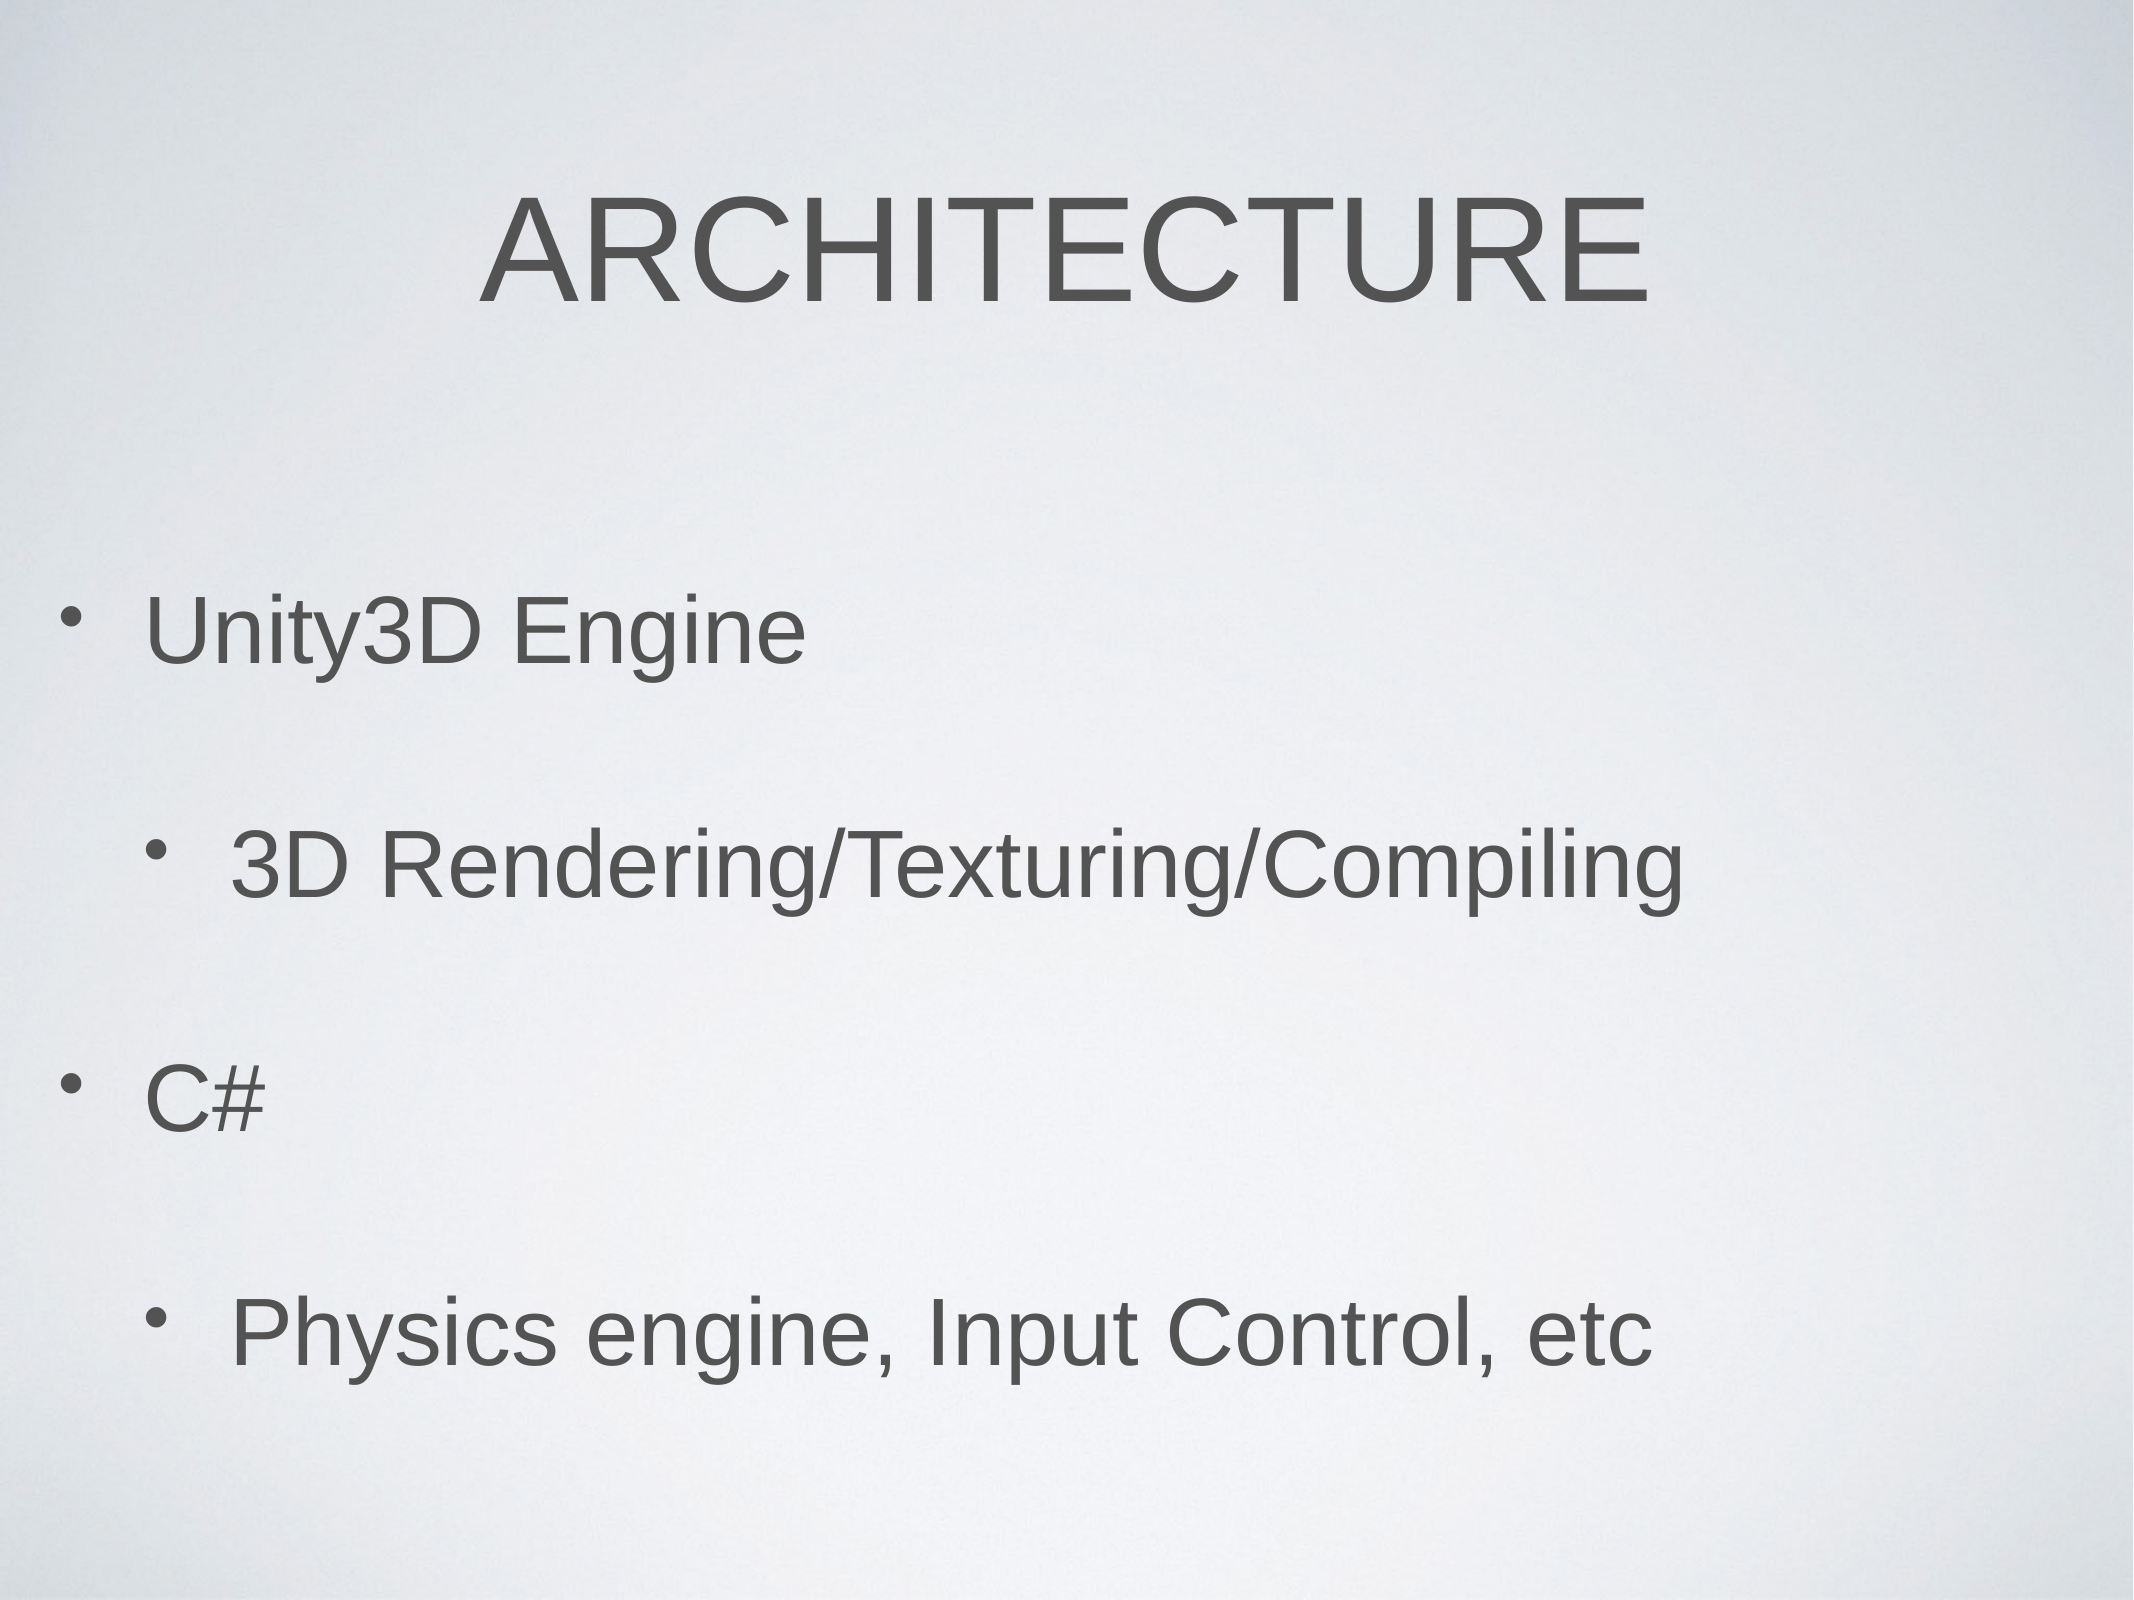

# Architecture
Unity3D Engine
3D Rendering/Texturing/Compiling
C#
Physics engine, Input Control, etc
17